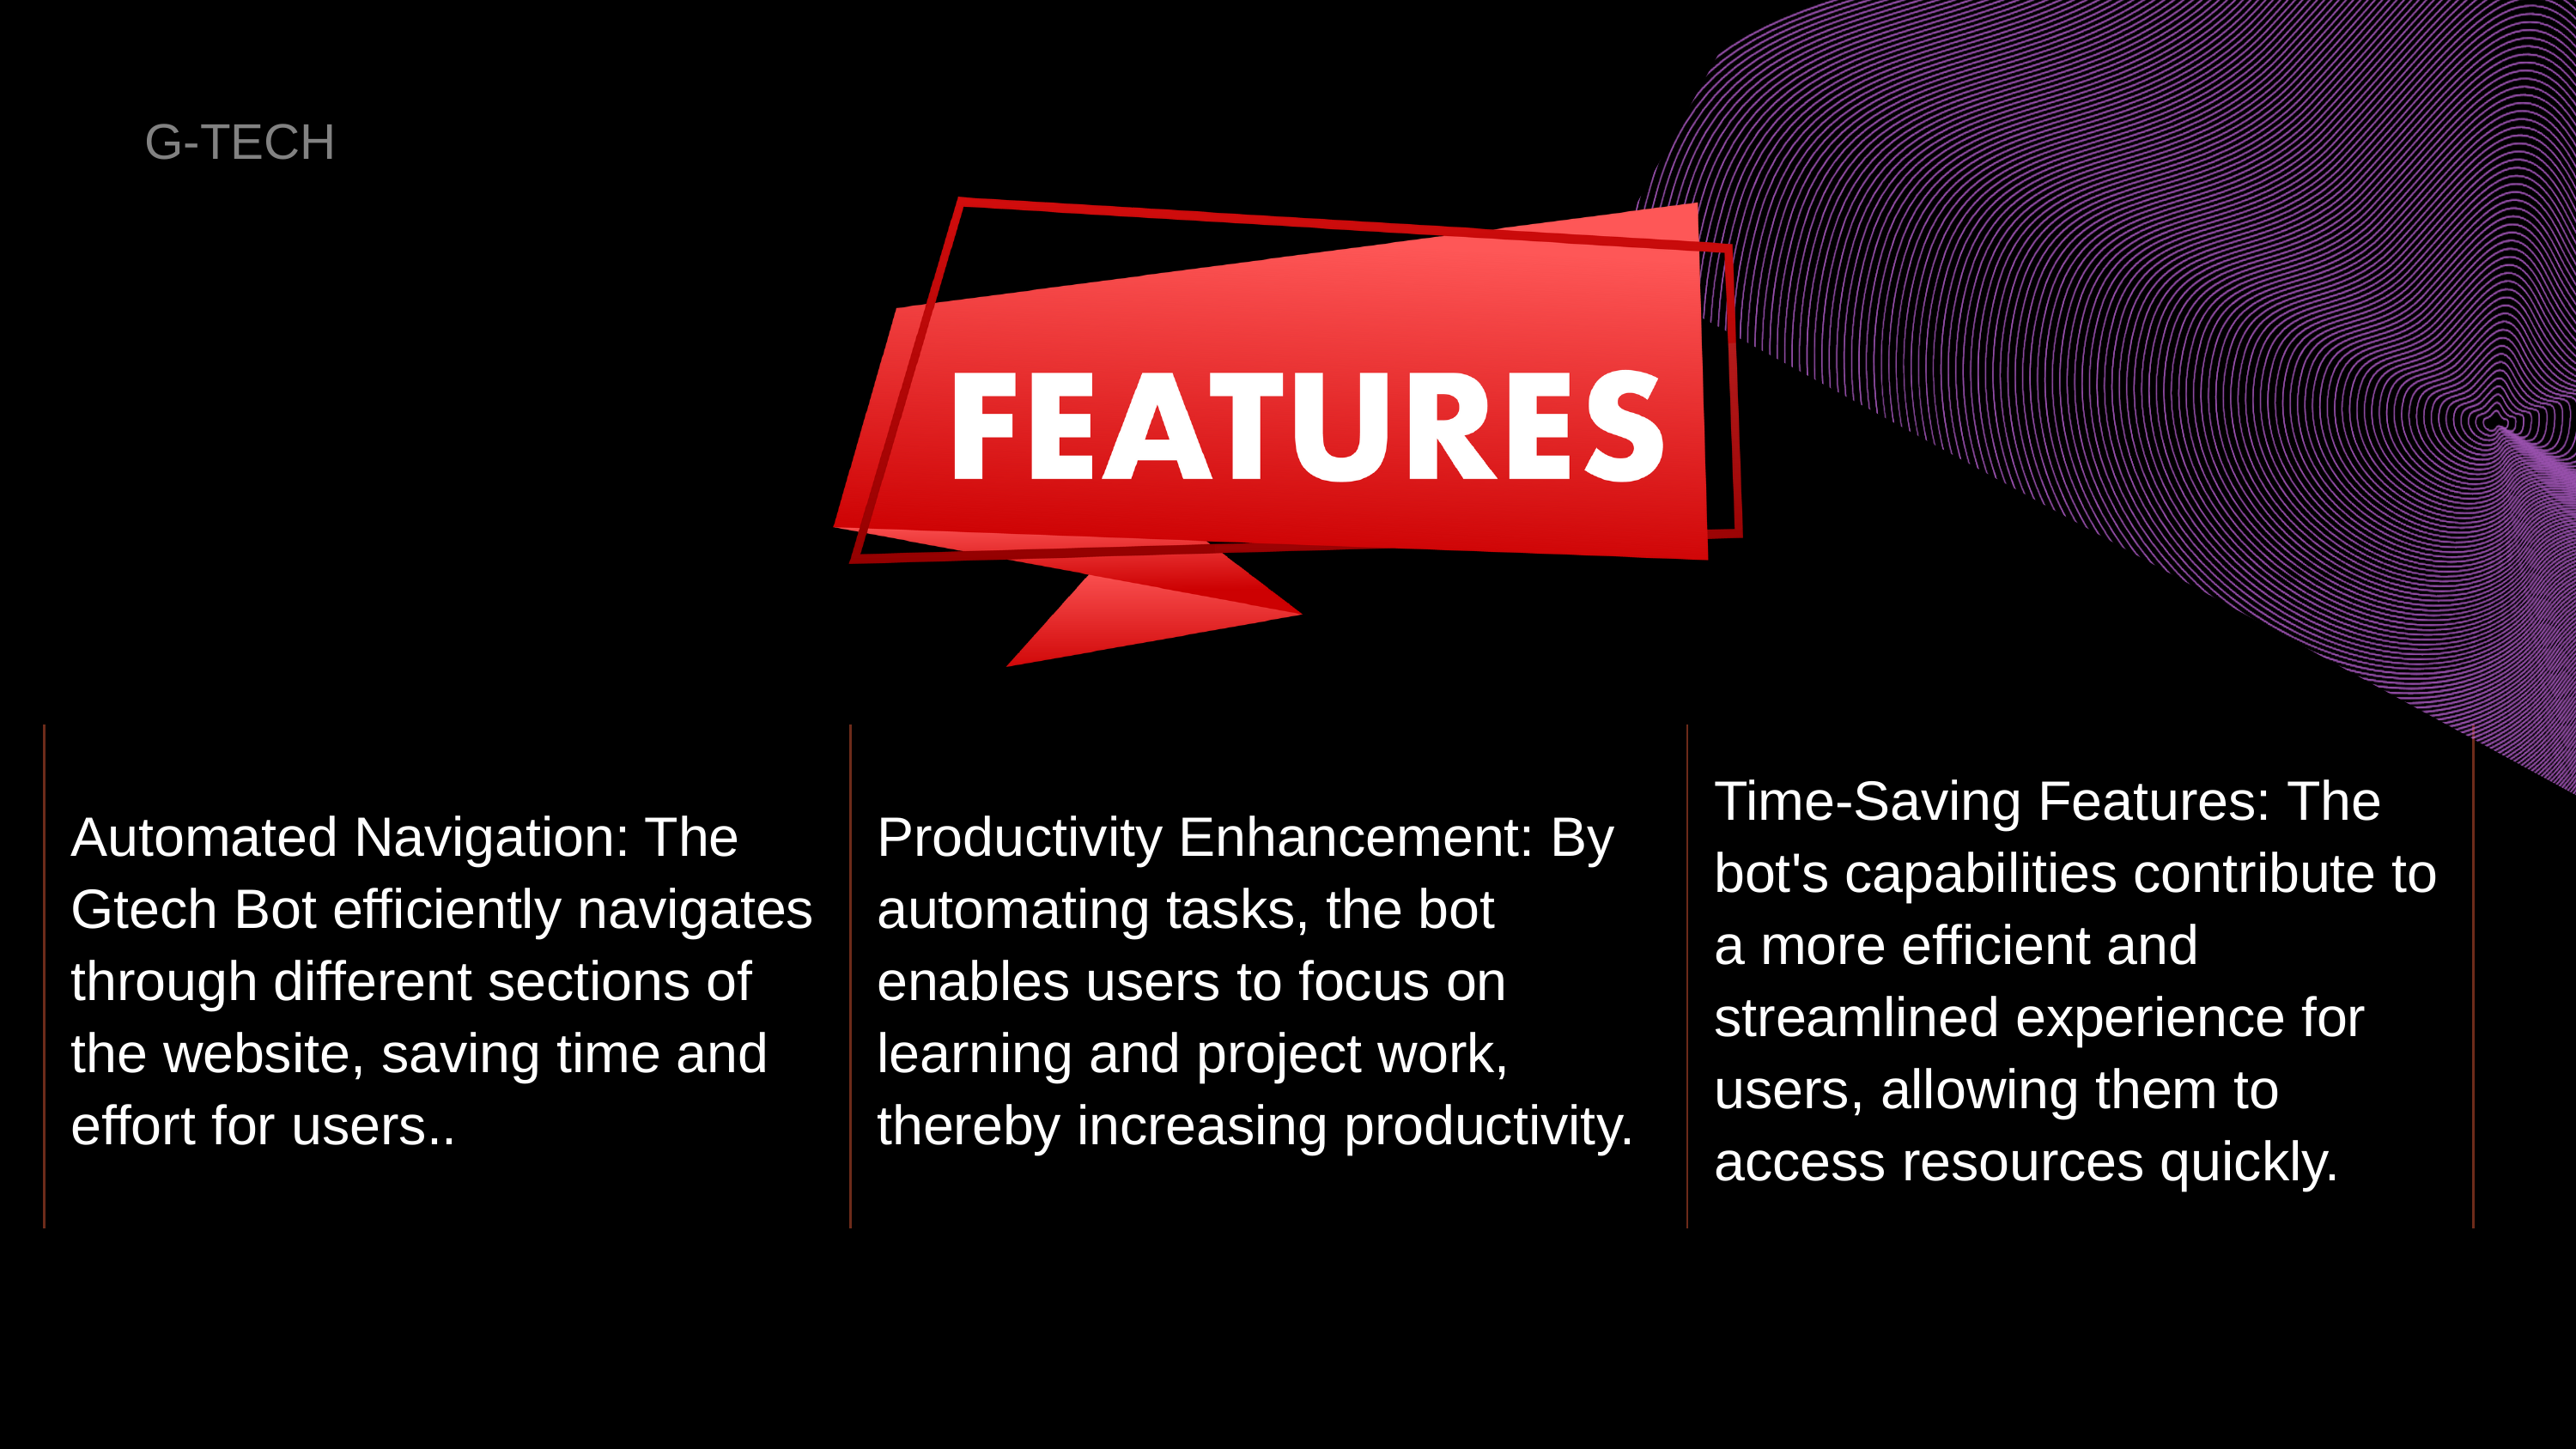

G-TECH

| Automated Navigation: The Gtech Bot efficiently navigates through different sections of the website, saving time and effort for users.. | Productivity Enhancement: By automating tasks, the bot enables users to focus on learning and project work, thereby increasing productivity. | Time-Saving Features: The bot's capabilities contribute to a more efficient and streamlined experience for users, allowing them to access resources quickly. |
| --- | --- | --- |